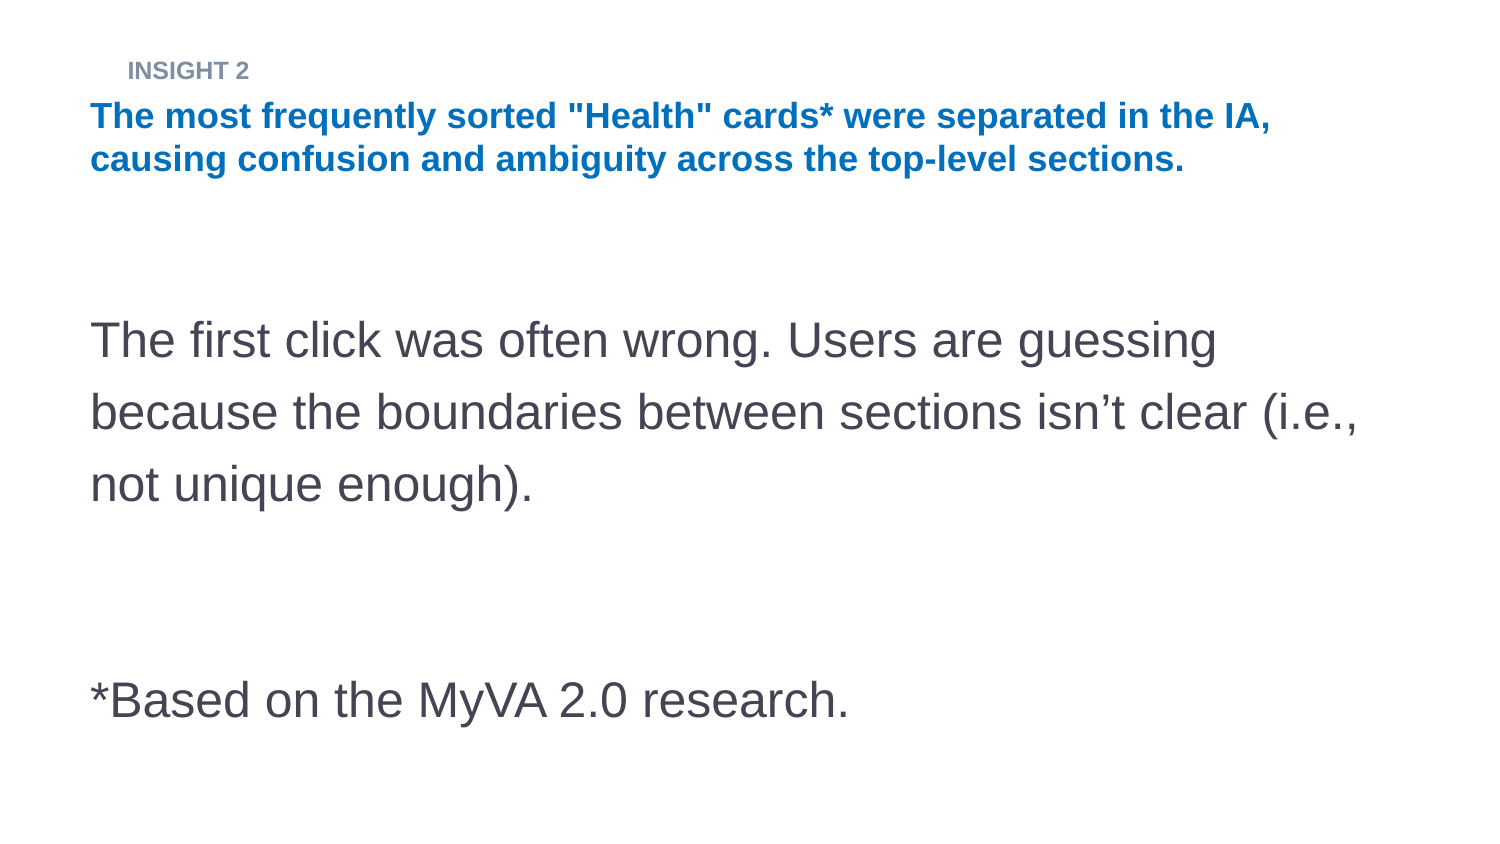

INSIGHT 2
# The most frequently sorted "Health" cards* were separated in the IA, causing confusion and ambiguity across the top-level sections.
The first click was often wrong. Users are guessing because the boundaries between sections isn’t clear (i.e., not unique enough).

*Based on the MyVA 2.0 research.